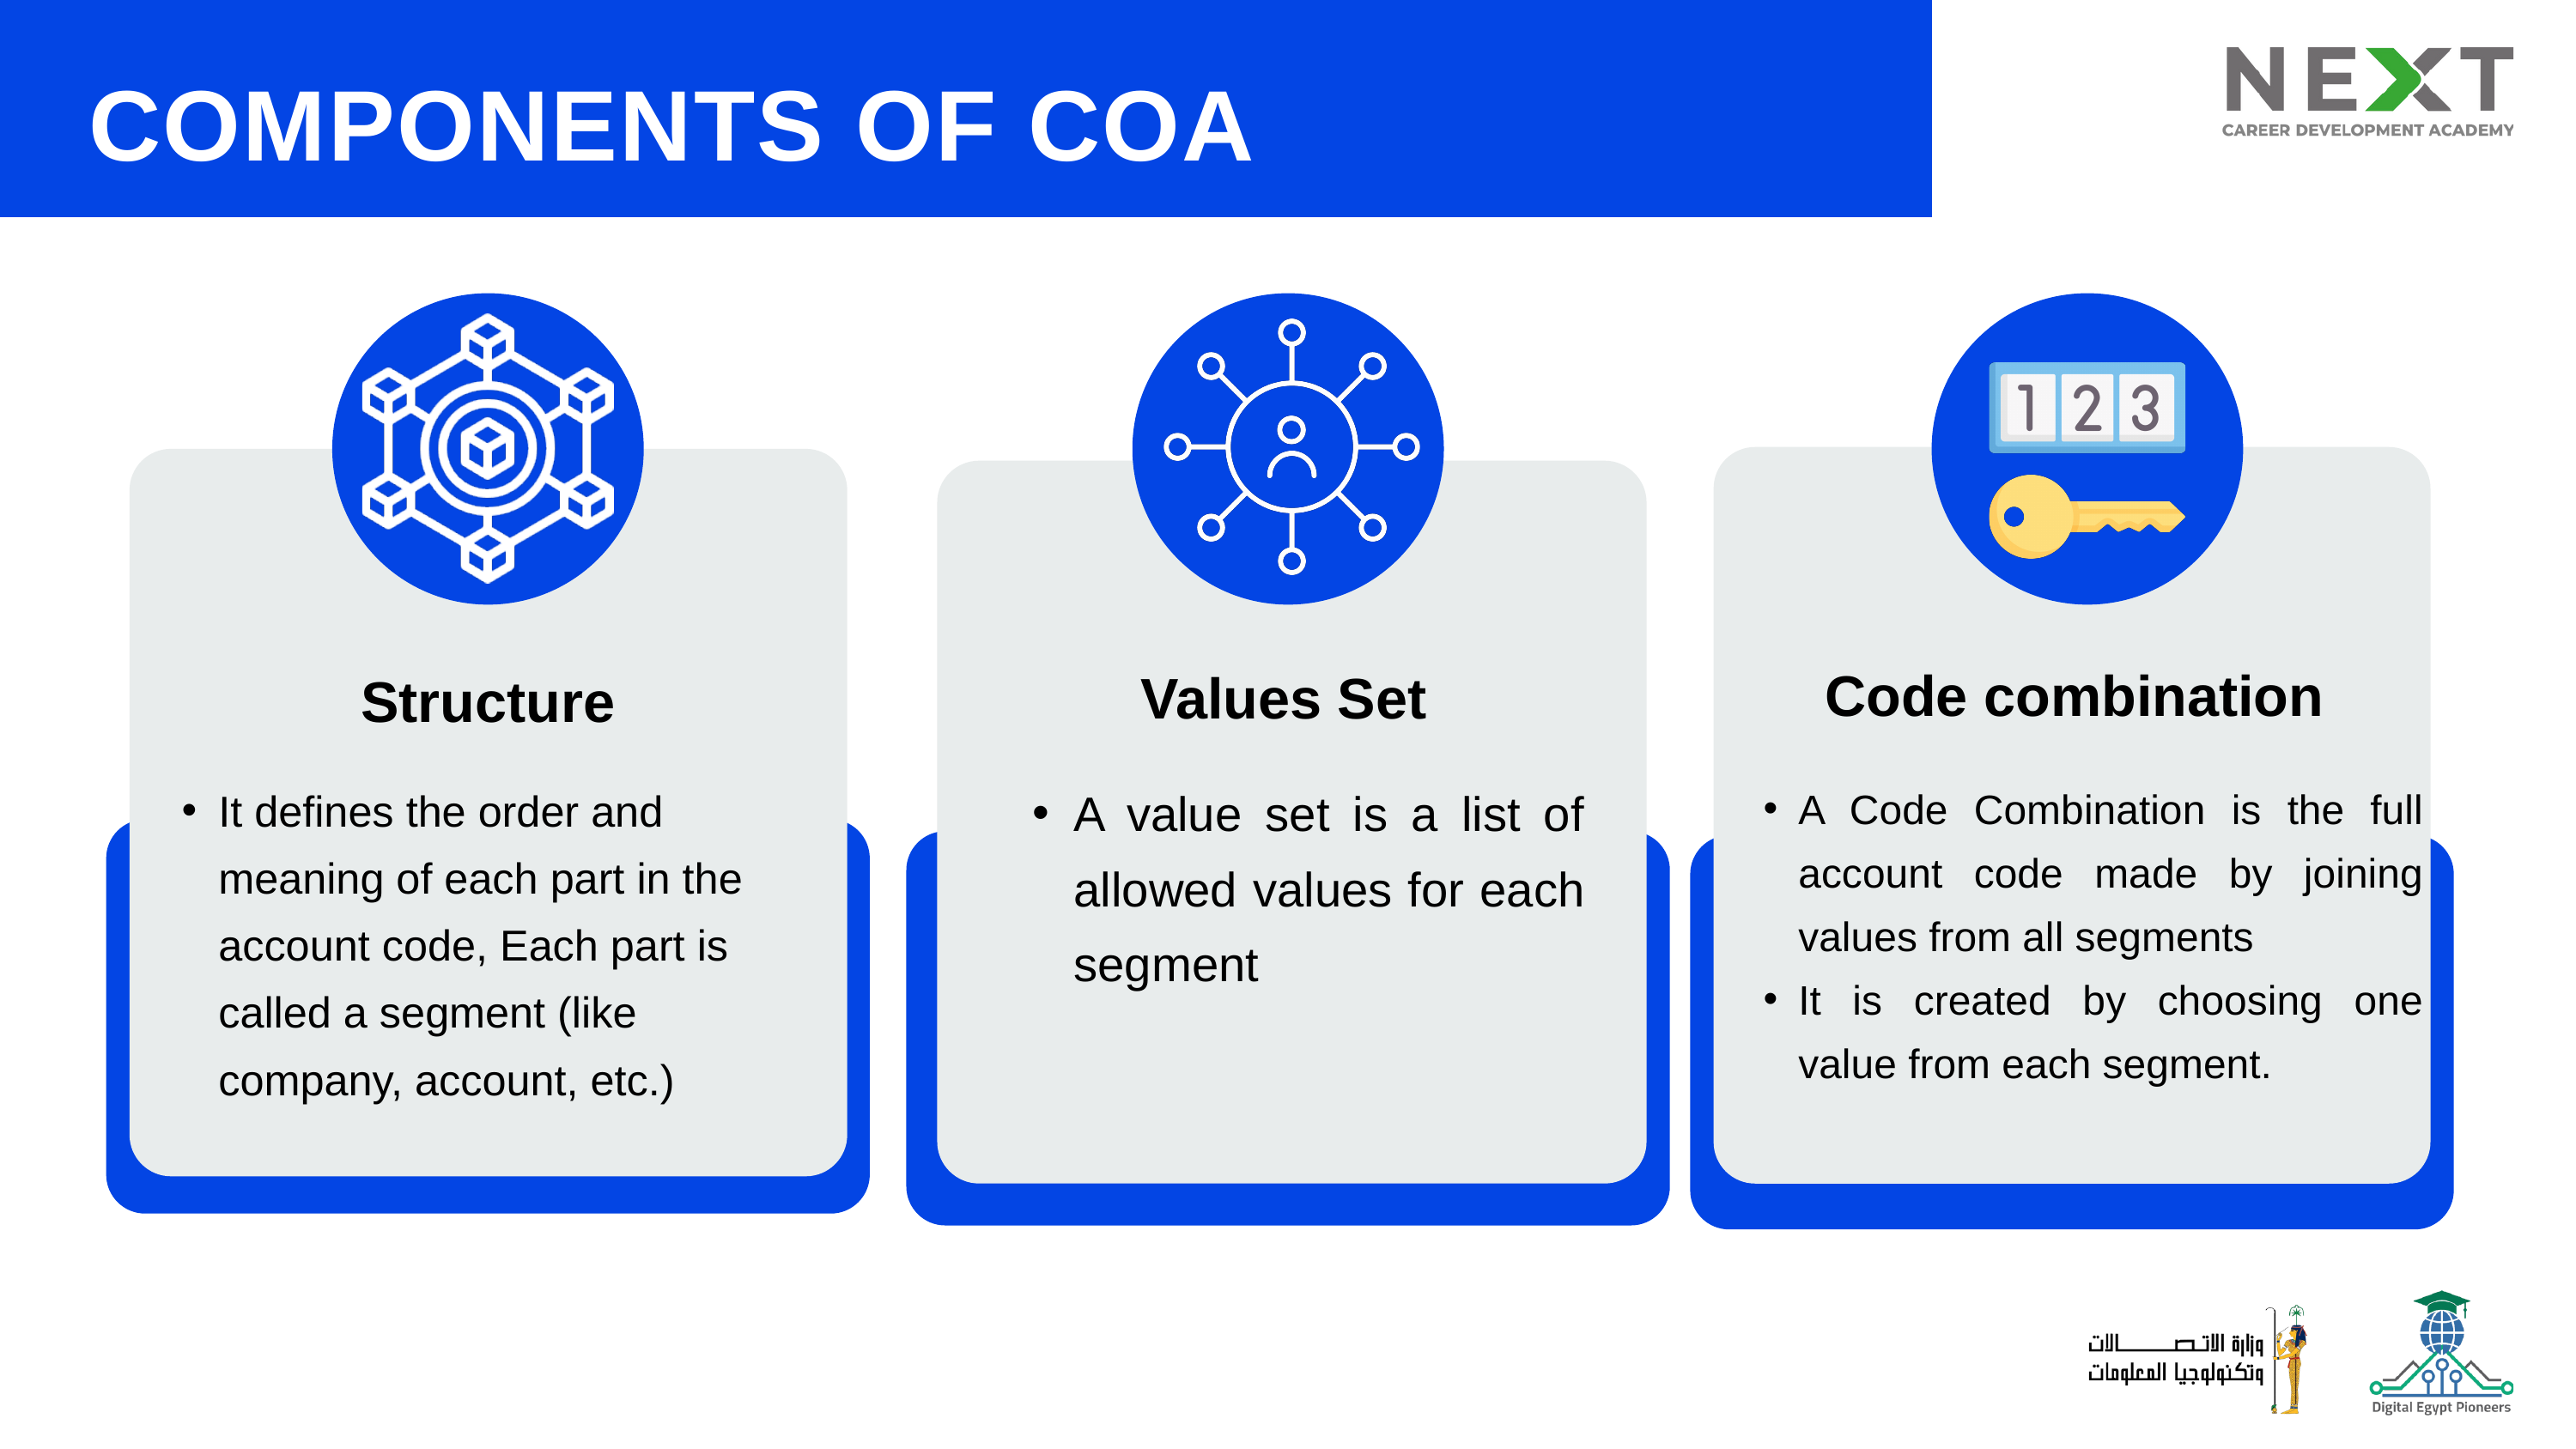

COMPONENTS OF COA

Structure
It defines the order and meaning of each part in the account code, Each part is called a segment (like company, account, etc.)

Values Set
A value set is a list of allowed values for each segment

Code combination

A Code Combination is the full account code made by joining values from all segments
It is created by choosing one value from each segment.